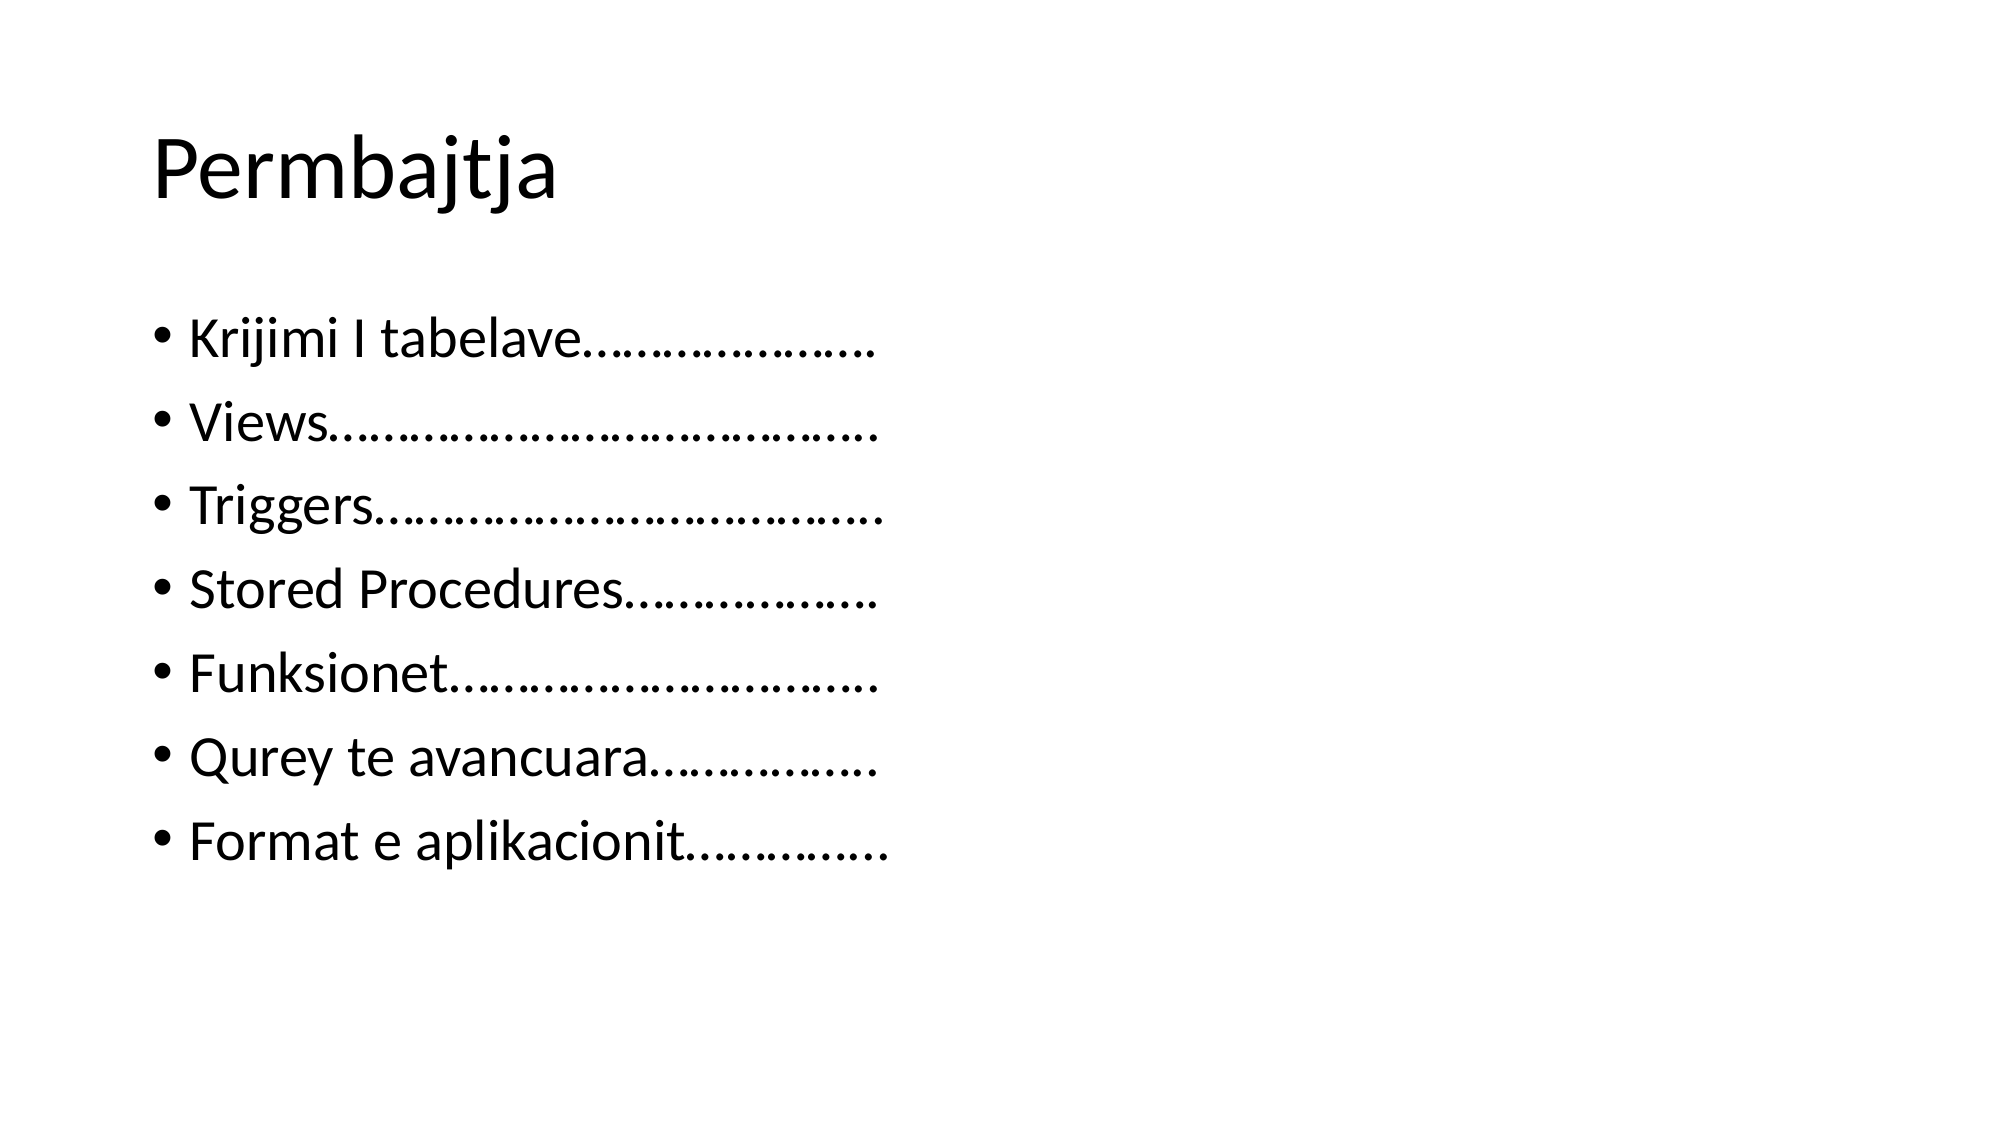

# Permbajtja
Krijimi I tabelave………………….
Views…………………………………..
Triggers………………………………..
Stored Procedures……………….
Funksionet…………………………..
Qurey te avancuara……………..
Format e aplikacionit…………...